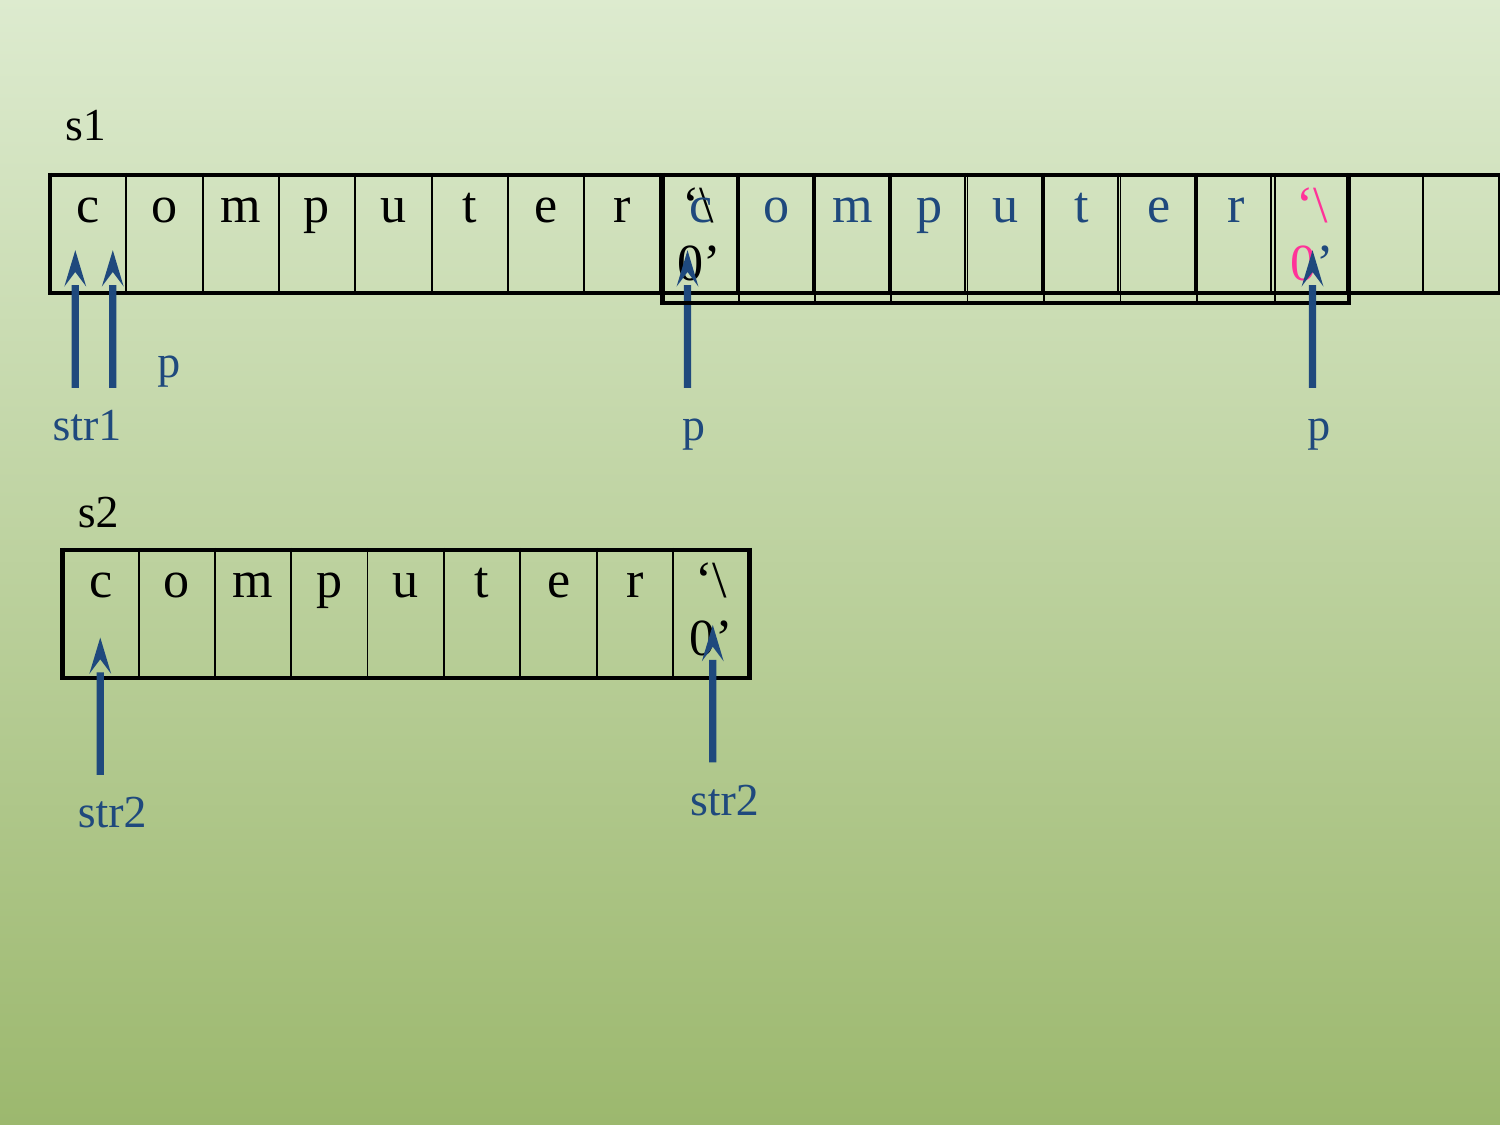

s1
| c | o | m | p | u | t | e | r | ‘\0’ |  |  |  |  |  |  |  |  |  |  |
| --- | --- | --- | --- | --- | --- | --- | --- | --- | --- | --- | --- | --- | --- | --- | --- | --- | --- | --- |
| c | o | m | p | u | t | e | r | ‘\0’ |
| --- | --- | --- | --- | --- | --- | --- | --- | --- |

p
str1
p
p
s2
| c | o | m | p | u | t | e | r | ‘\0’ |
| --- | --- | --- | --- | --- | --- | --- | --- | --- |

str2
str2
507